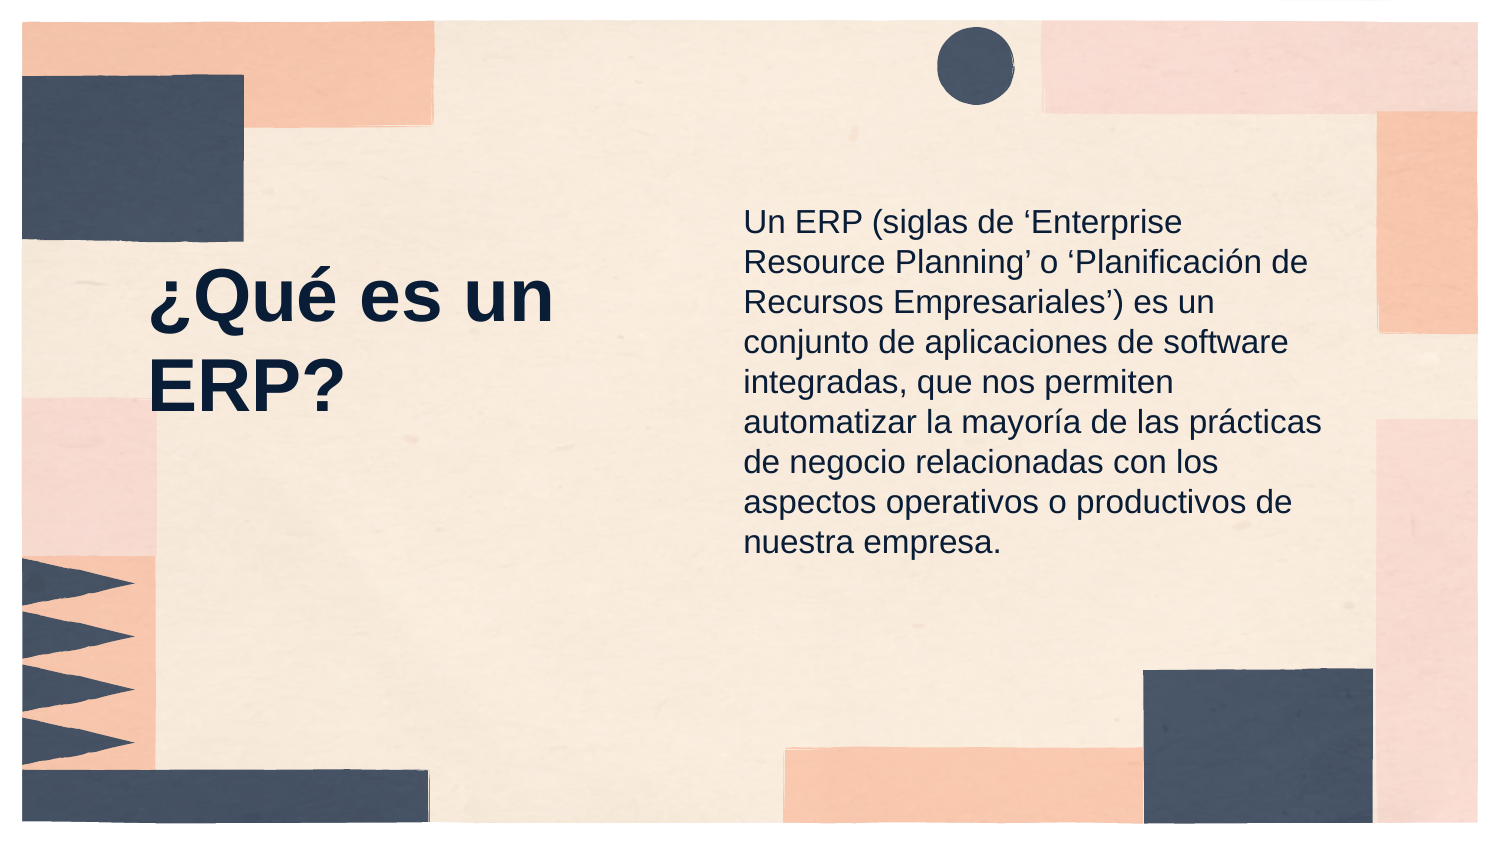

Un ERP (siglas de ‘Enterprise Resource Planning’ o ‘Planificación de Recursos Empresariales’) es un conjunto de aplicaciones de software integradas, que nos permiten automatizar la mayoría de las prácticas de negocio relacionadas con los aspectos operativos o productivos de nuestra empresa.
# ¿Qué es un ERP?